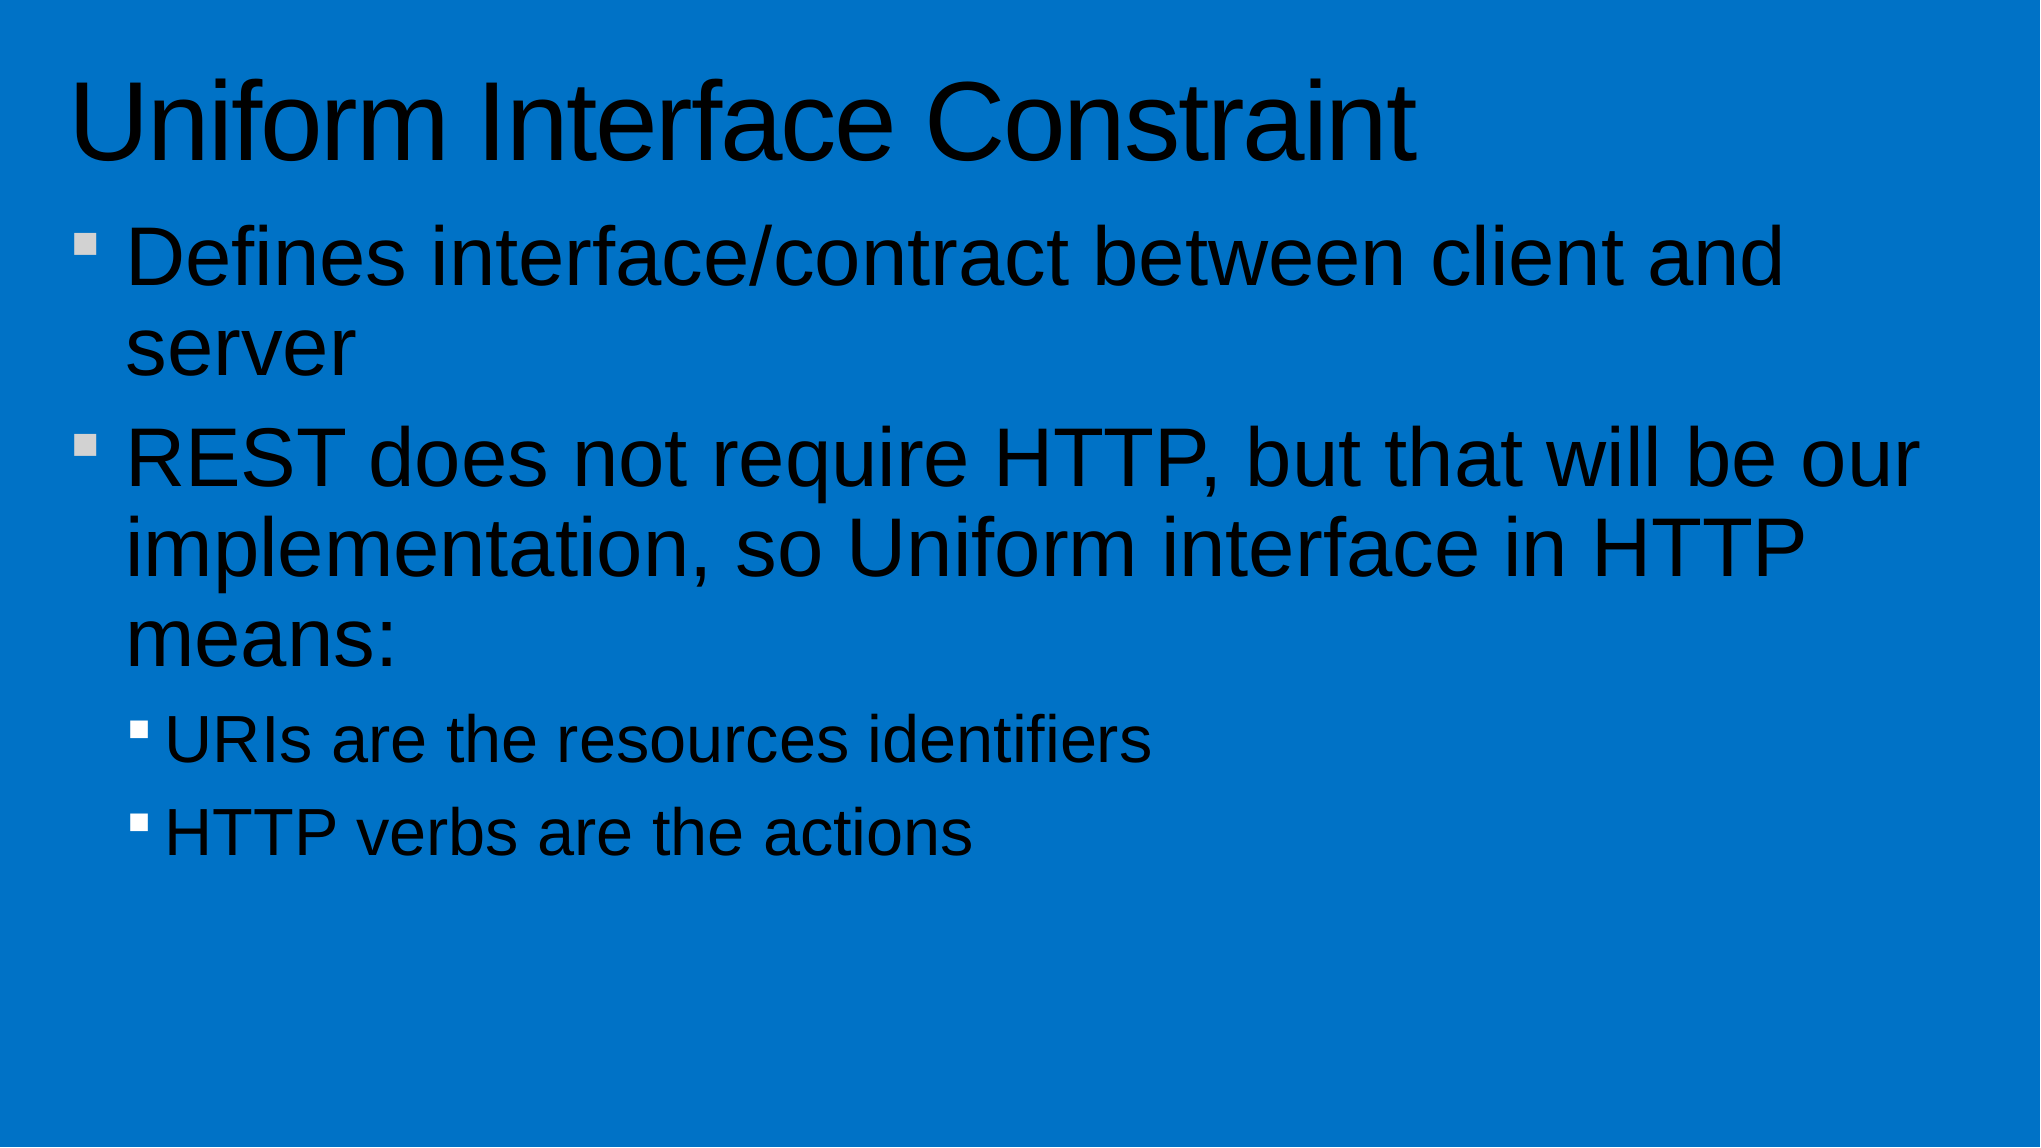

# Uniform Interface Constraint
Defines interface/contract between client and server
REST does not require HTTP, but that will be our implementation, so Uniform interface in HTTP means:
URIs are the resources identifiers
HTTP verbs are the actions